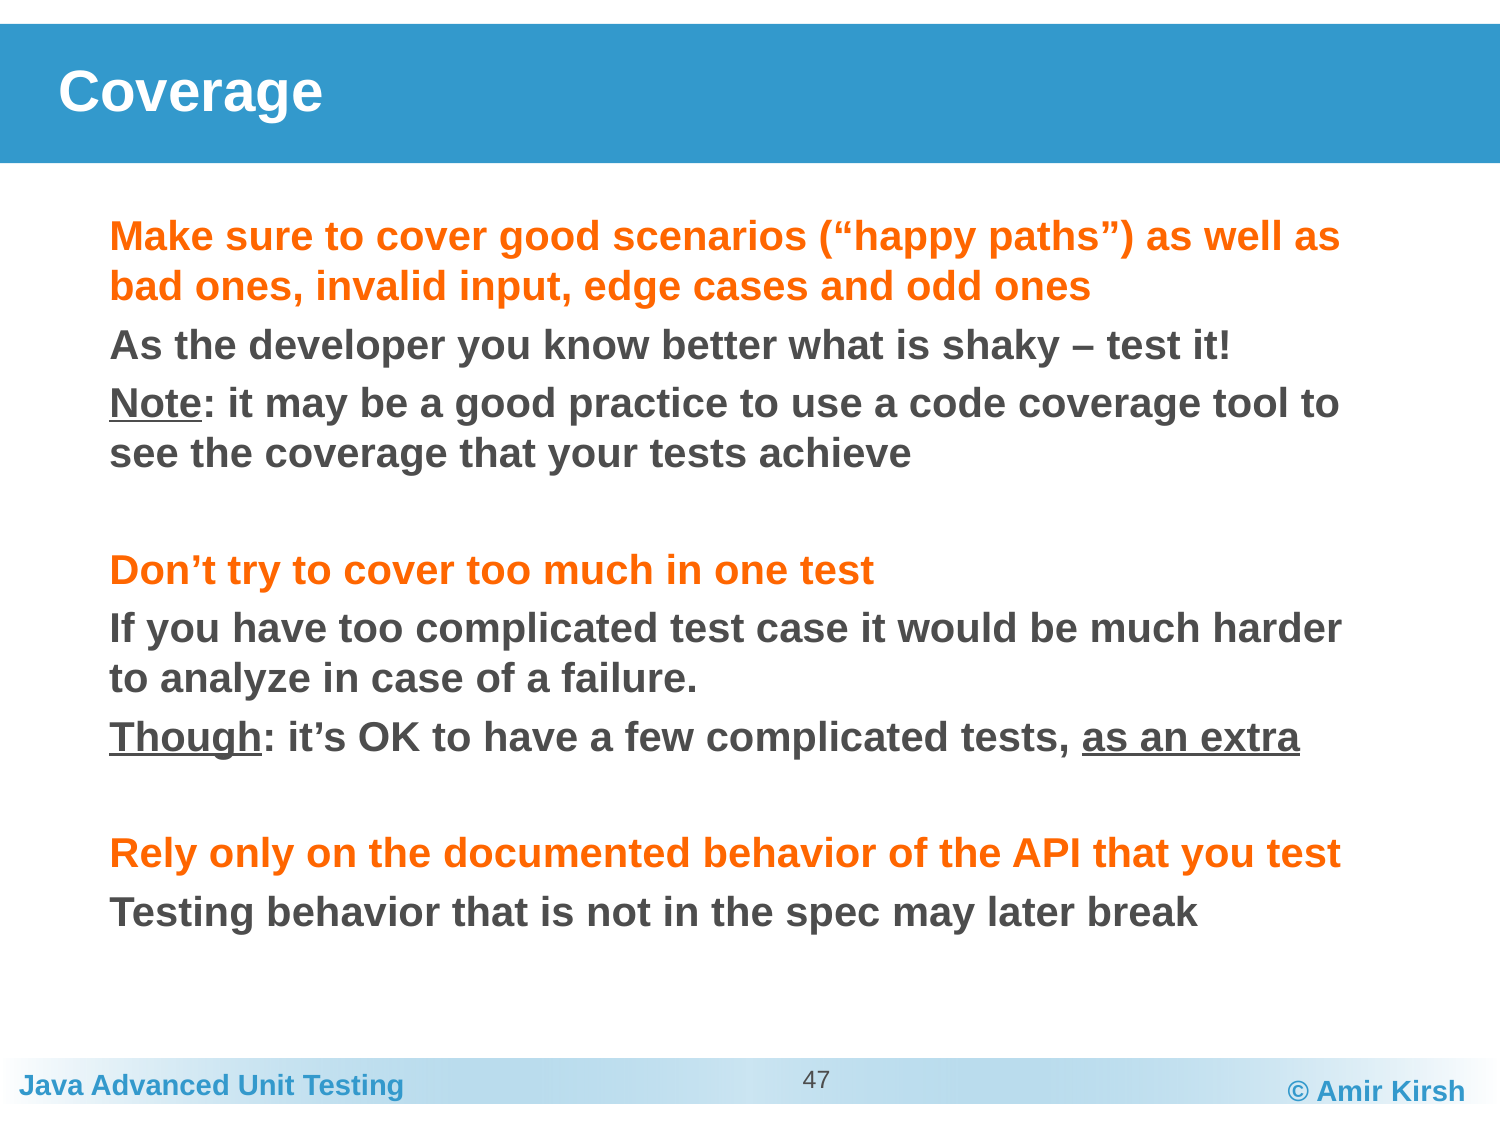

# Coverage
Make sure to cover good scenarios (“happy paths”) as well as bad ones, invalid input, edge cases and odd ones
As the developer you know better what is shaky – test it!
Note: it may be a good practice to use a code coverage tool to see the coverage that your tests achieve

Don’t try to cover too much in one test
If you have too complicated test case it would be much harder to analyze in case of a failure.
Though: it’s OK to have a few complicated tests, as an extra

Rely only on the documented behavior of the API that you test
Testing behavior that is not in the spec may later break
47